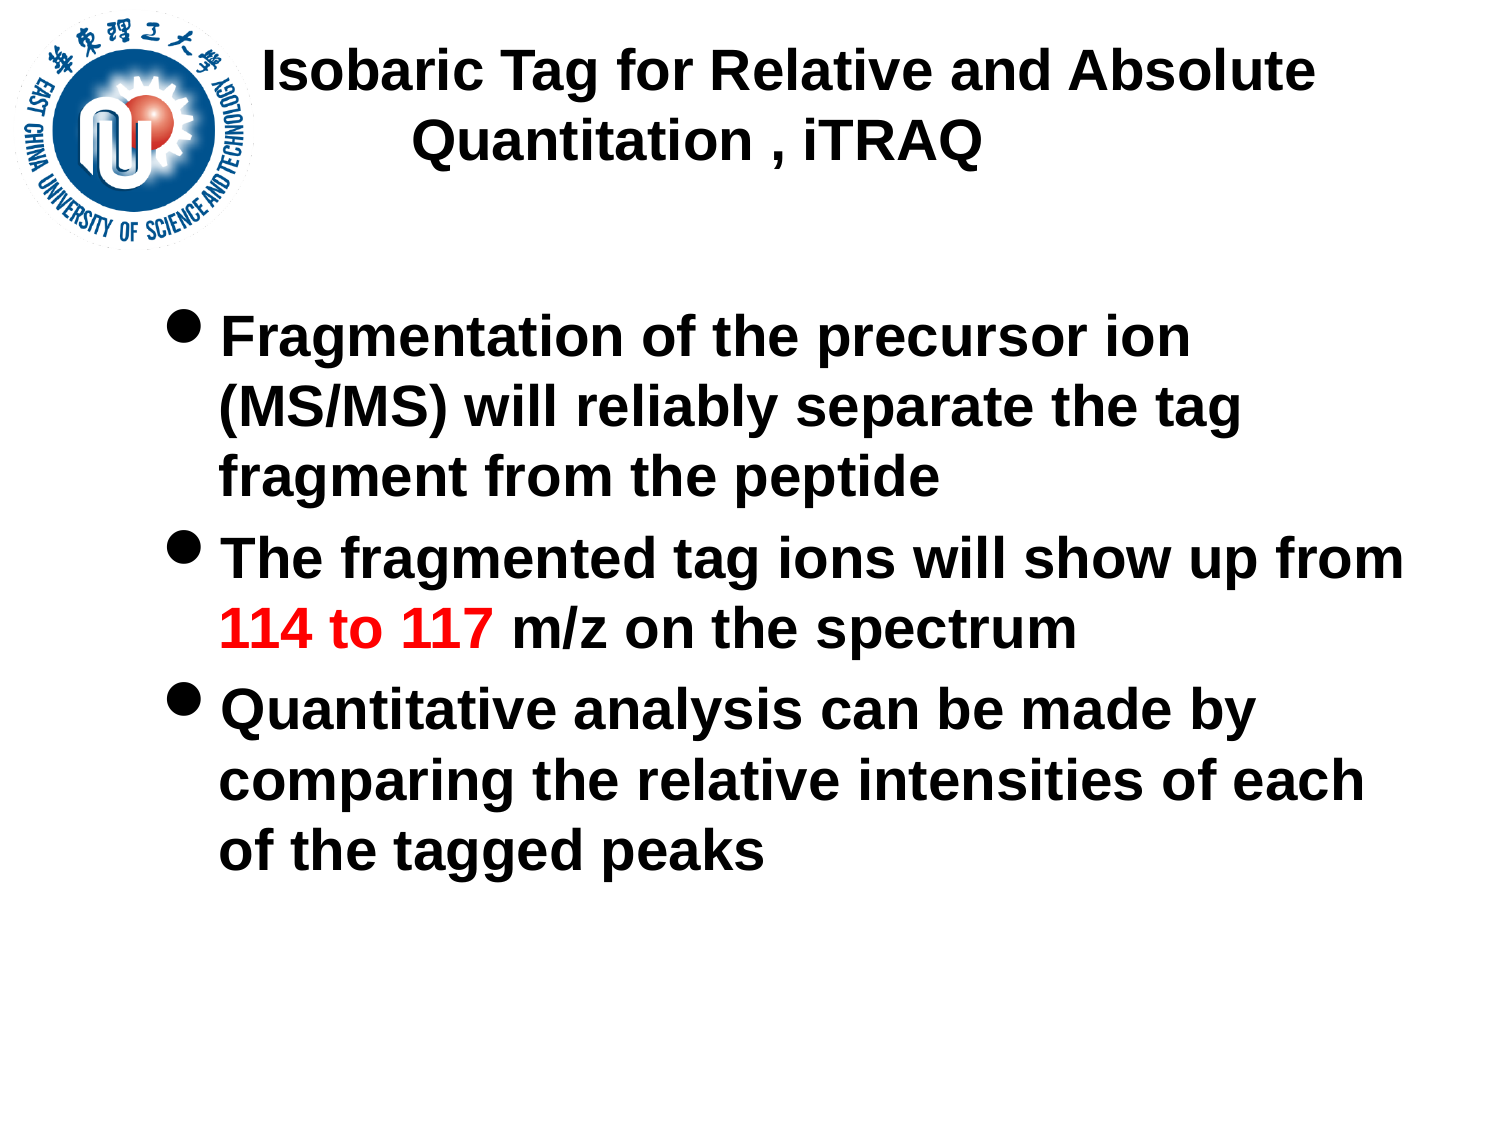

Isobaric Tag for Relative and Absolute
	 Quantitation , iTRAQ
Fragmentation of the precursor ion (MS/MS) will reliably separate the tag fragment from the peptide
The fragmented tag ions will show up from 114 to 117 m/z on the spectrum
Quantitative analysis can be made by comparing the relative intensities of each of the tagged peaks